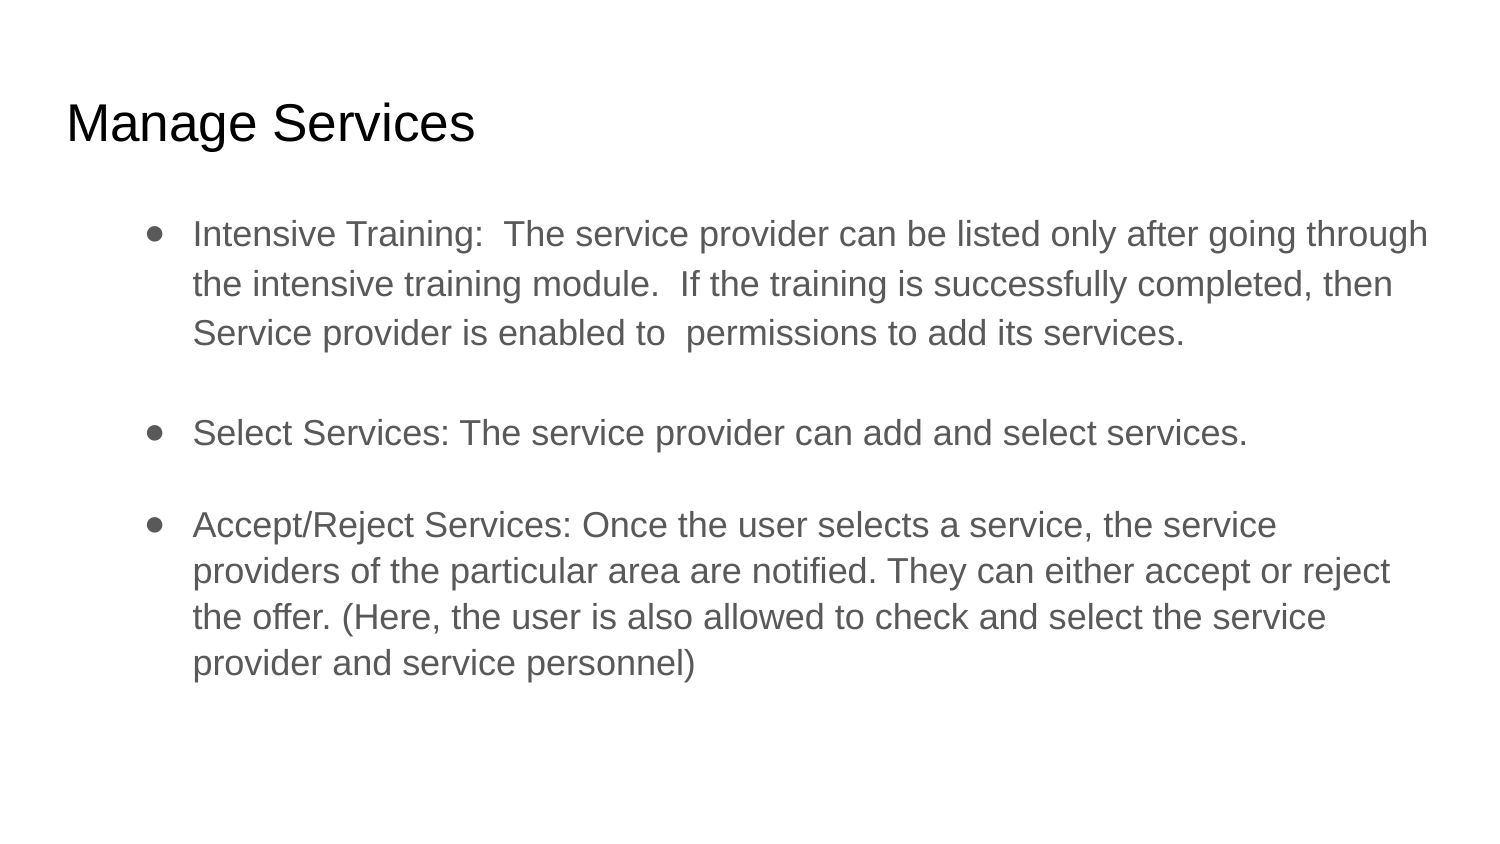

# Manage Services
Intensive Training:  The service provider can be listed only after going through the intensive training module.  If the training is successfully completed, then Service provider is enabled to  permissions to add its services.

Select Services: The service provider can add and select services.

Accept/Reject Services: Once the user selects a service, the service providers of the particular area are notified. They can either accept or reject the offer. (Here, the user is also allowed to check and select the service provider and service personnel)